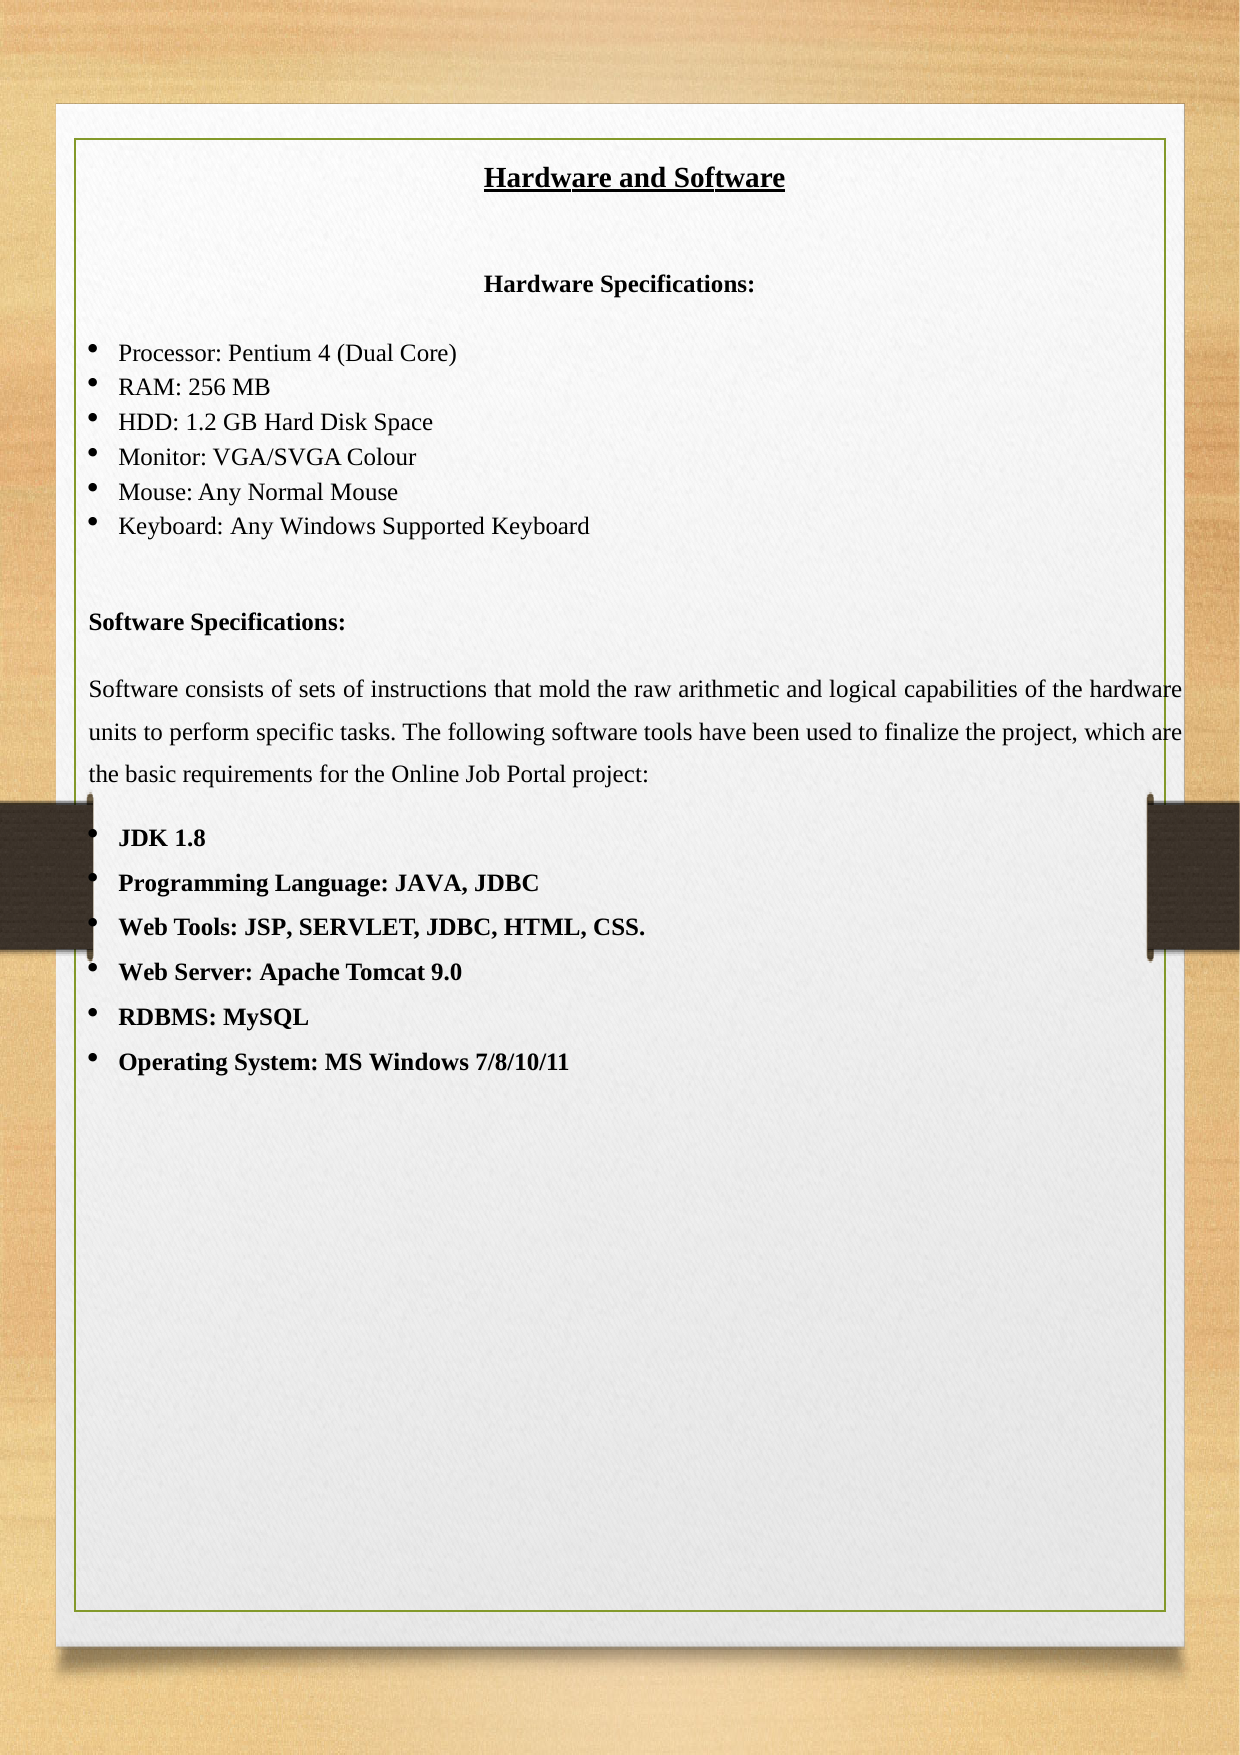

Hardware and Software

Hardware Specifications:

Processor: Pentium 4 (Dual Core)
RAM: 256 MB
HDD: 1.2 GB Hard Disk Space
Monitor: VGA/SVGA Colour
Mouse: Any Normal Mouse
Keyboard: Any Windows Supported Keyboard

Software Specifications:

Software consists of sets of instructions that mold the raw arithmetic and logical capabilities of the hardware units to perform specific tasks. The following software tools have been used to finalize the project, which are the basic requirements for the Online Job Portal project:

JDK 1.8
Programming Language: JAVA, JDBC
Web Tools: JSP, SERVLET, JDBC, HTML, CSS.
Web Server: Apache Tomcat 9.0
RDBMS: MySQL
Operating System: MS Windows 7/8/10/11